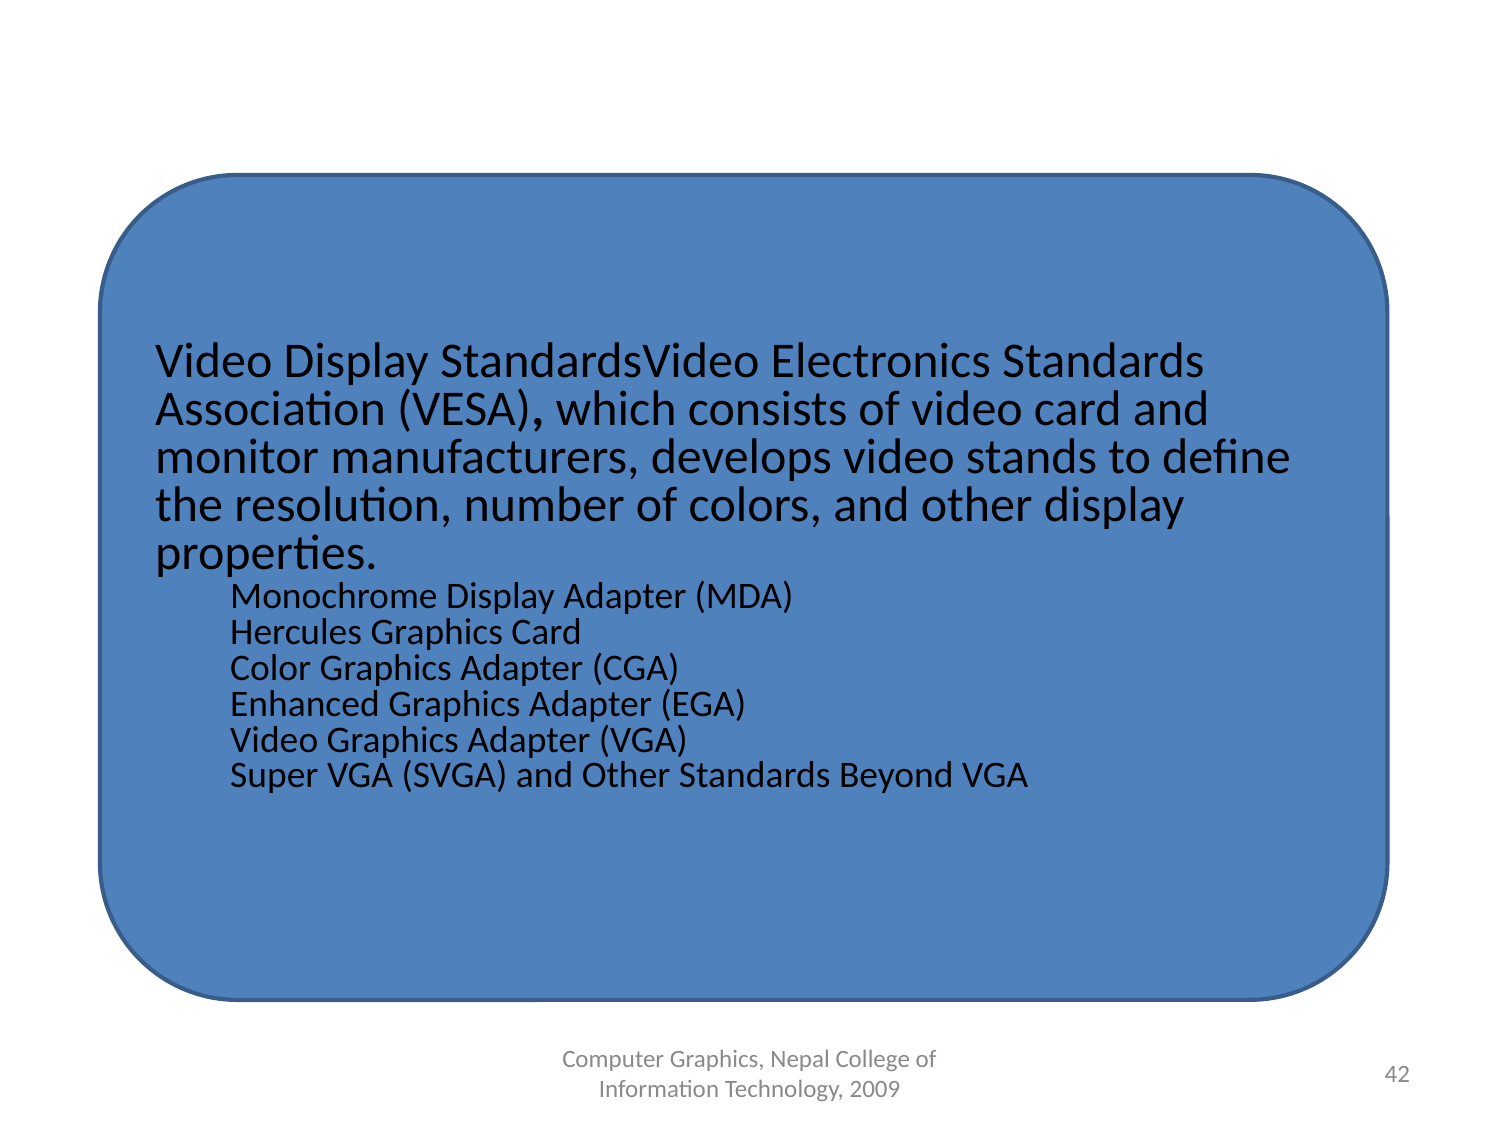

Video Display StandardsVideo Electronics Standards Association (VESA), which consists of video card and monitor manufacturers, develops video stands to define the resolution, number of colors, and other display properties.
Monochrome Display Adapter (MDA)
Hercules Graphics Card
Color Graphics Adapter (CGA)
Enhanced Graphics Adapter (EGA)
Video Graphics Adapter (VGA)
Super VGA (SVGA) and Other Standards Beyond VGA

Computer Graphics, Nepal College of Information Technology, 2009
42